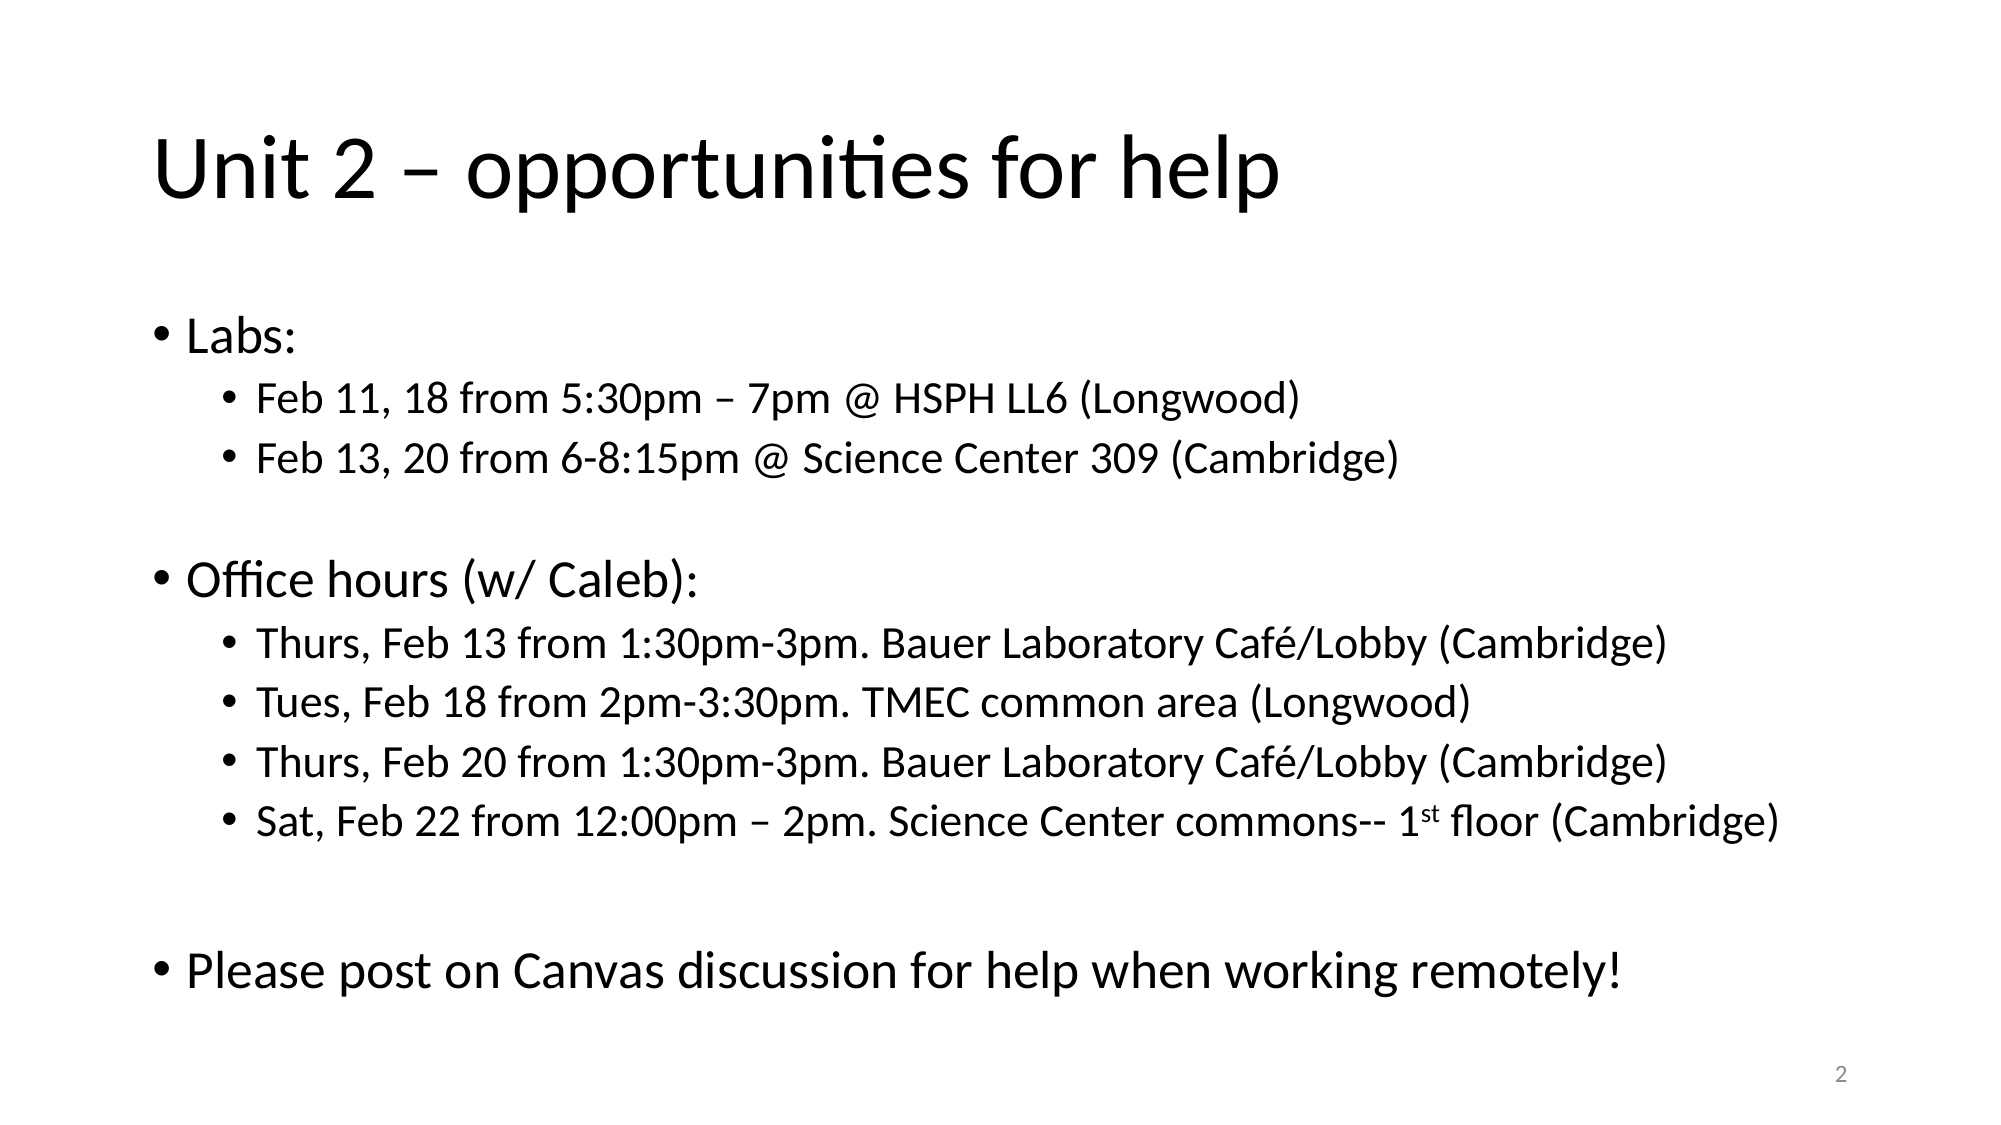

# Unit 2 – opportunities for help
Labs:
Feb 11, 18 from 5:30pm – 7pm @ HSPH LL6 (Longwood)
Feb 13, 20 from 6-8:15pm @ Science Center 309 (Cambridge)
Office hours (w/ Caleb):
Thurs, Feb 13 from 1:30pm-3pm. Bauer Laboratory Café/Lobby (Cambridge)
Tues, Feb 18 from 2pm-3:30pm. TMEC common area (Longwood)
Thurs, Feb 20 from 1:30pm-3pm. Bauer Laboratory Café/Lobby (Cambridge)
Sat, Feb 22 from 12:00pm – 2pm. Science Center commons-- 1st floor (Cambridge)

Please post on Canvas discussion for help when working remotely!
2